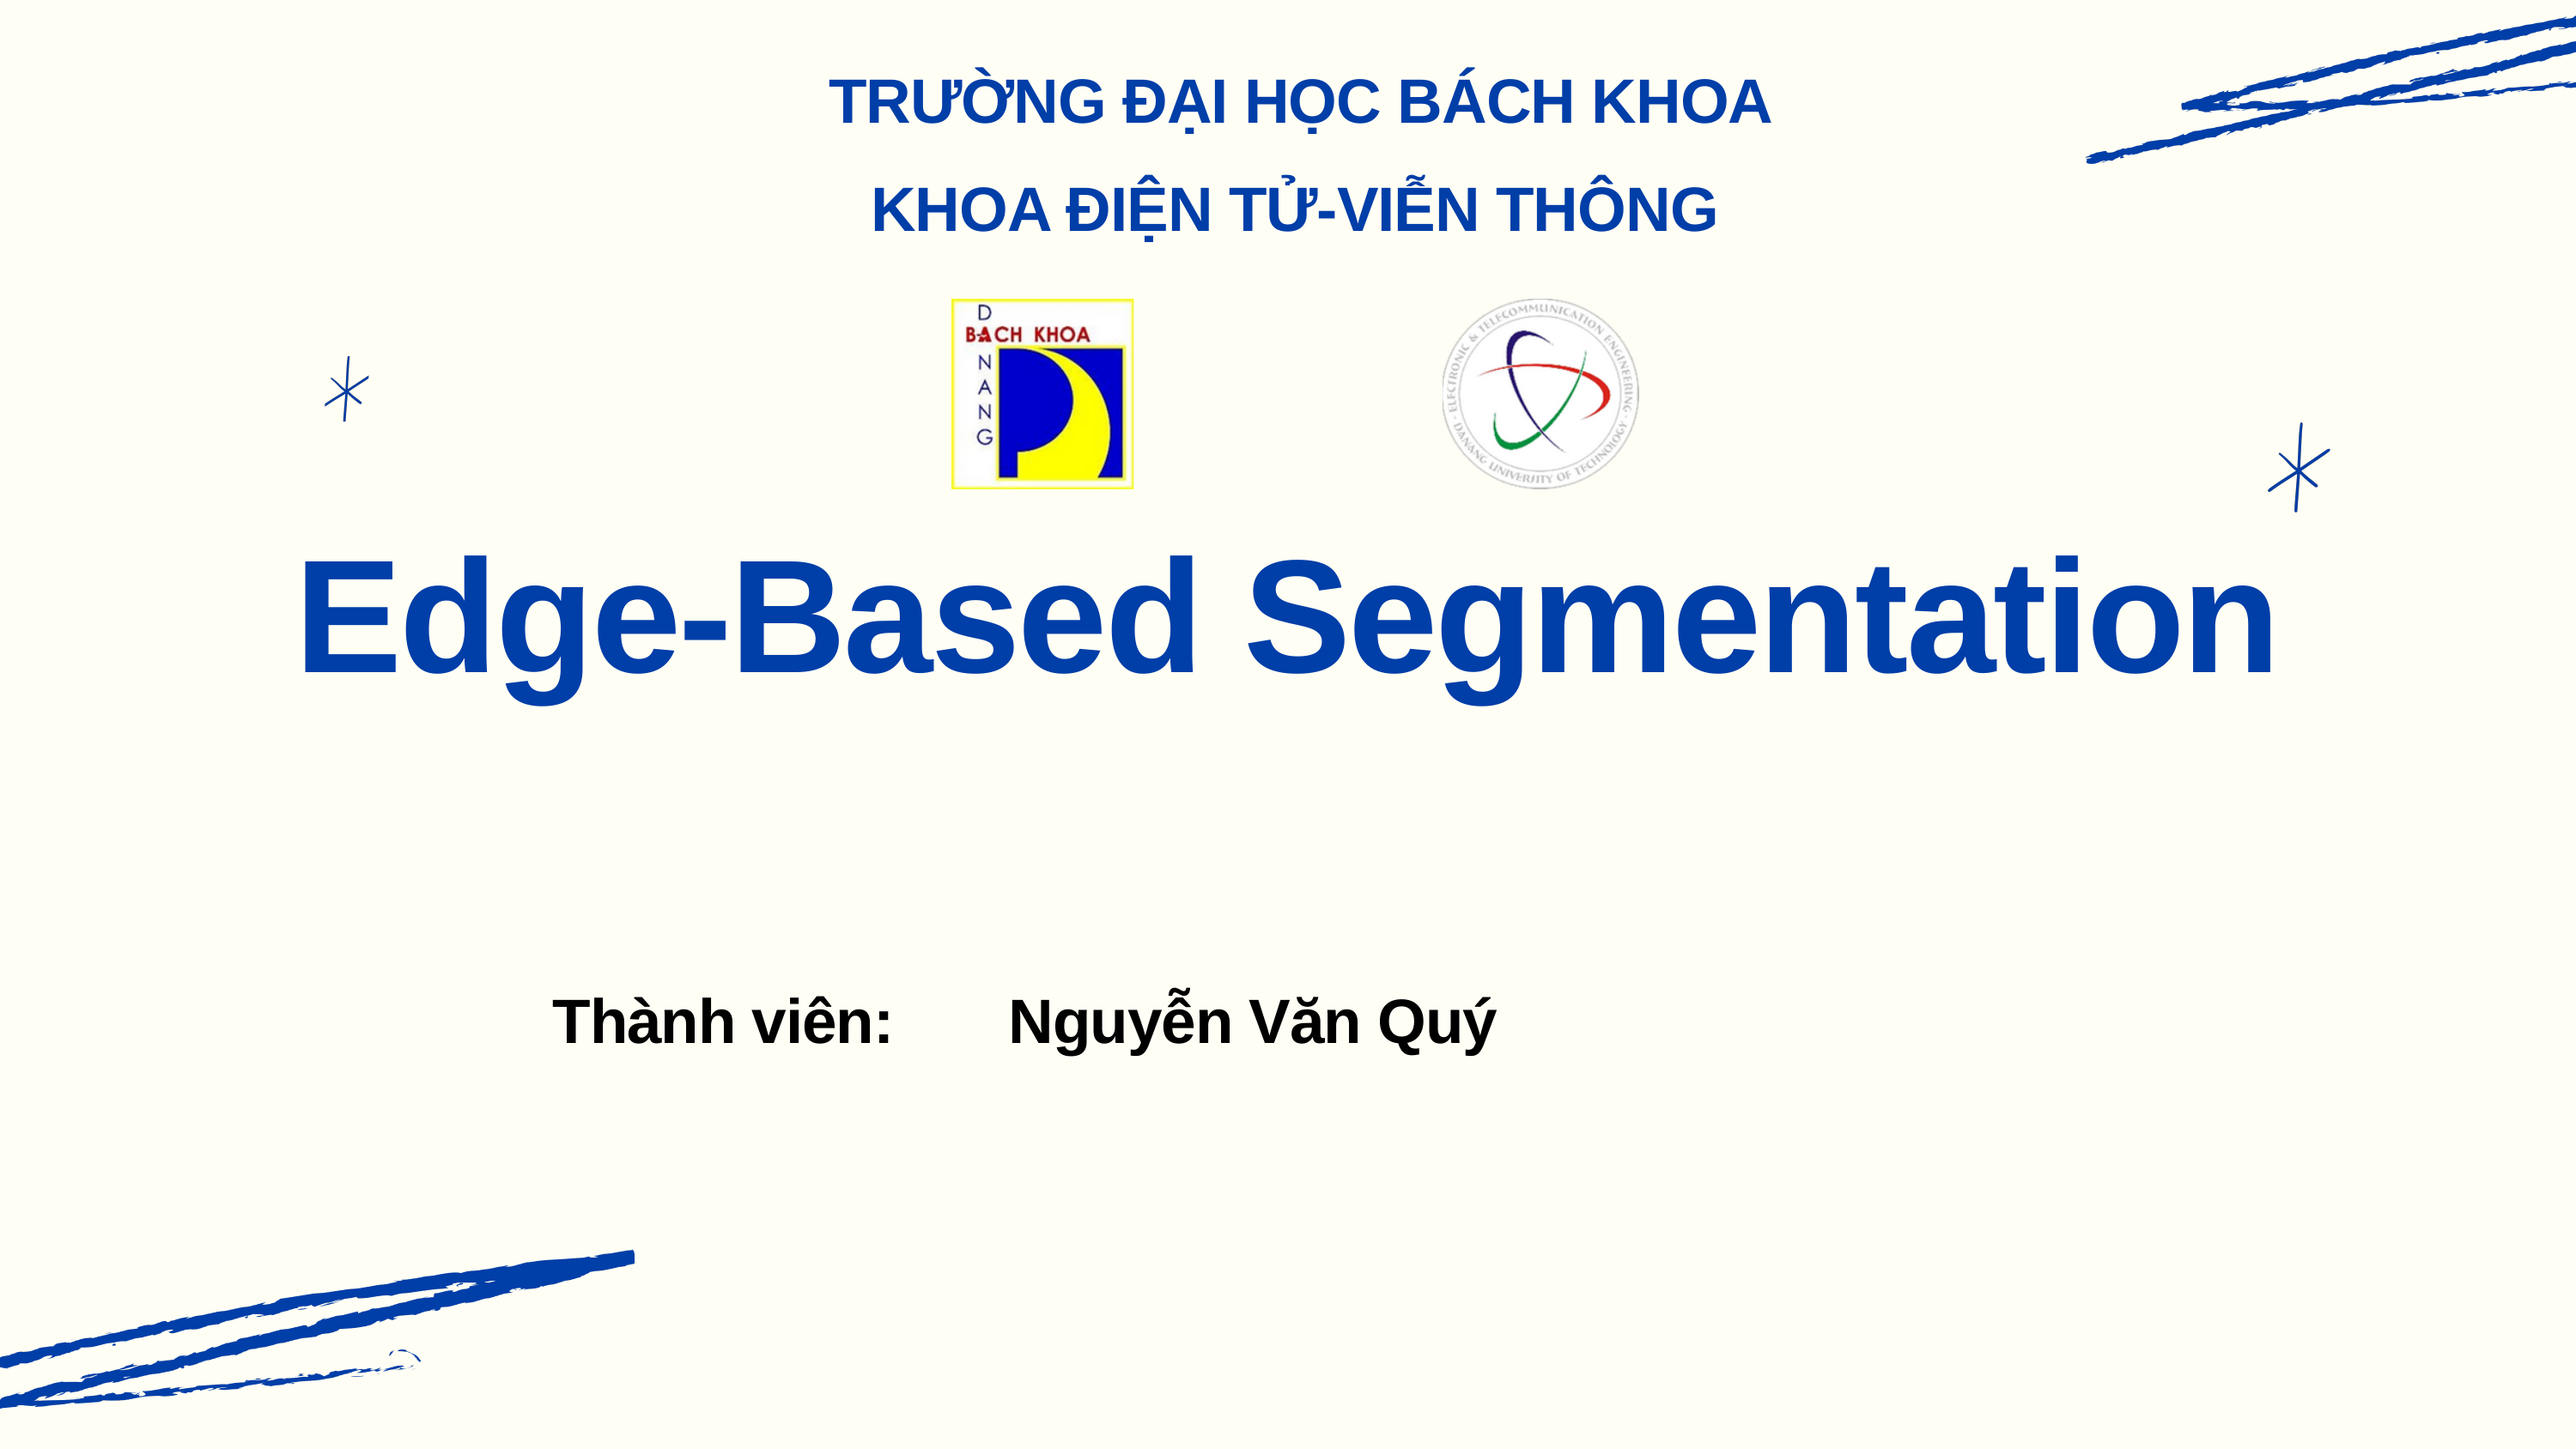

TRƯỜNG ĐẠI HỌC BÁCH KHOA
KHOA ĐIỆN TỬ-VIỄN THÔNG

Edge-Based Segmentation
Thành viên:
Nguyễn Văn Quý